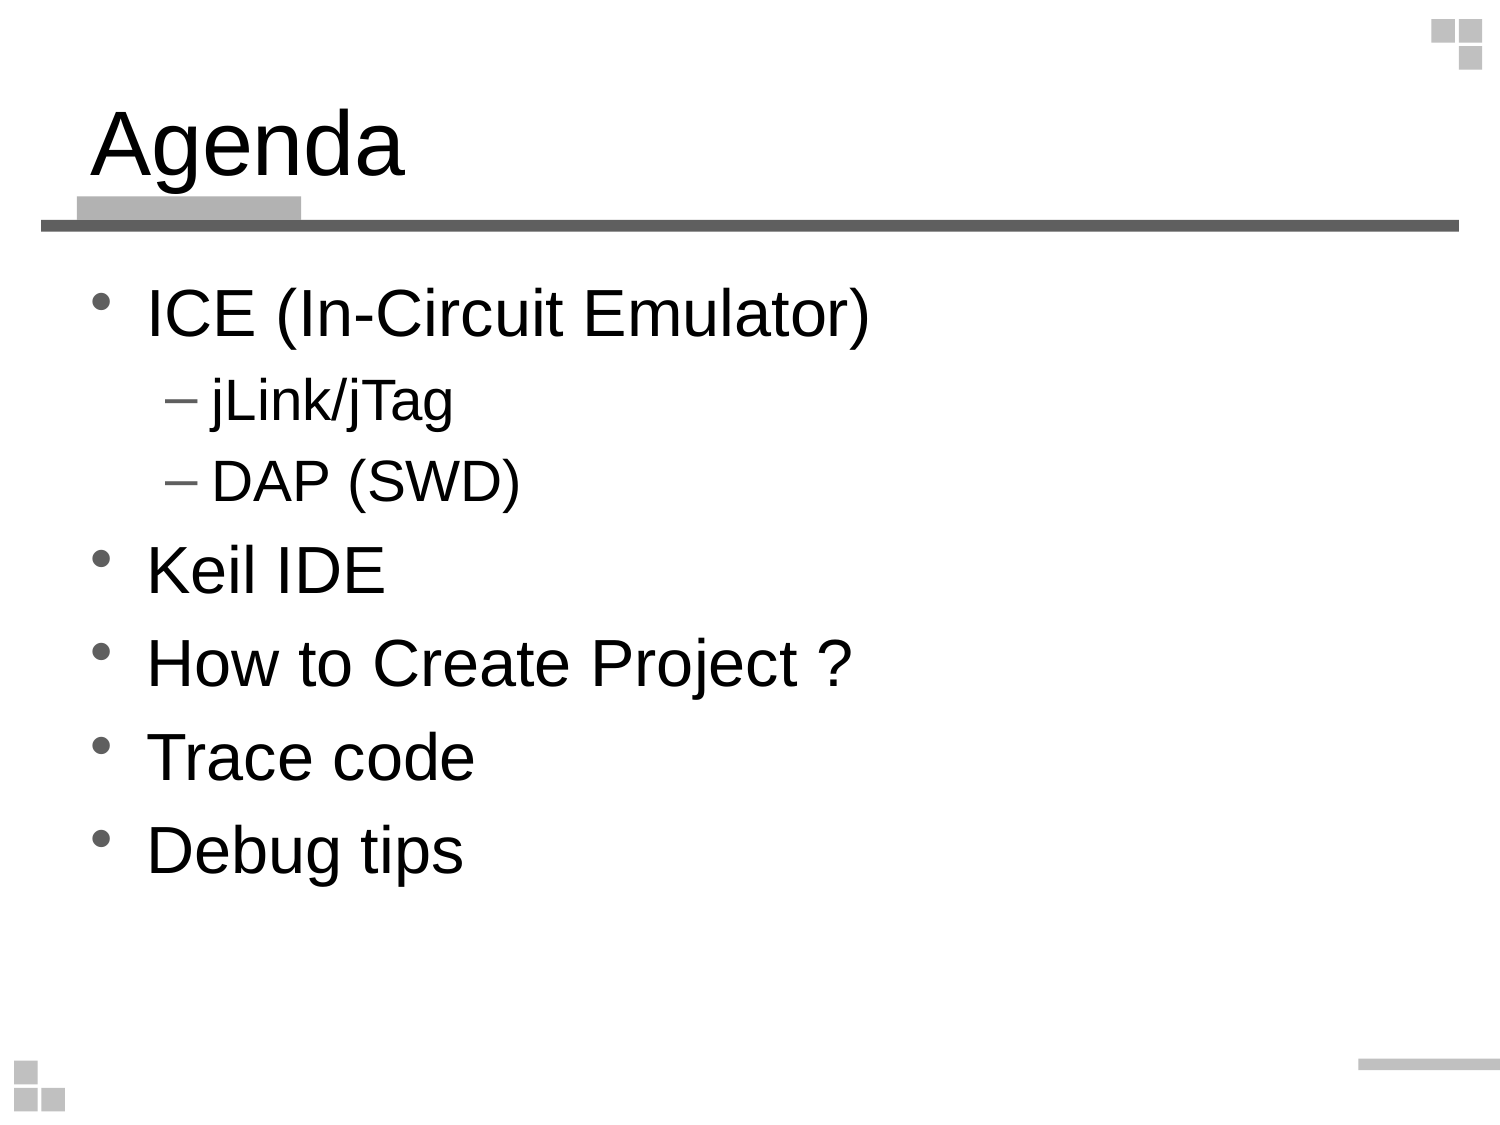

# Agenda
ICE (In-Circuit Emulator)
jLink/jTag
DAP (SWD)
Keil IDE
How to Create Project ?
Trace code
Debug tips